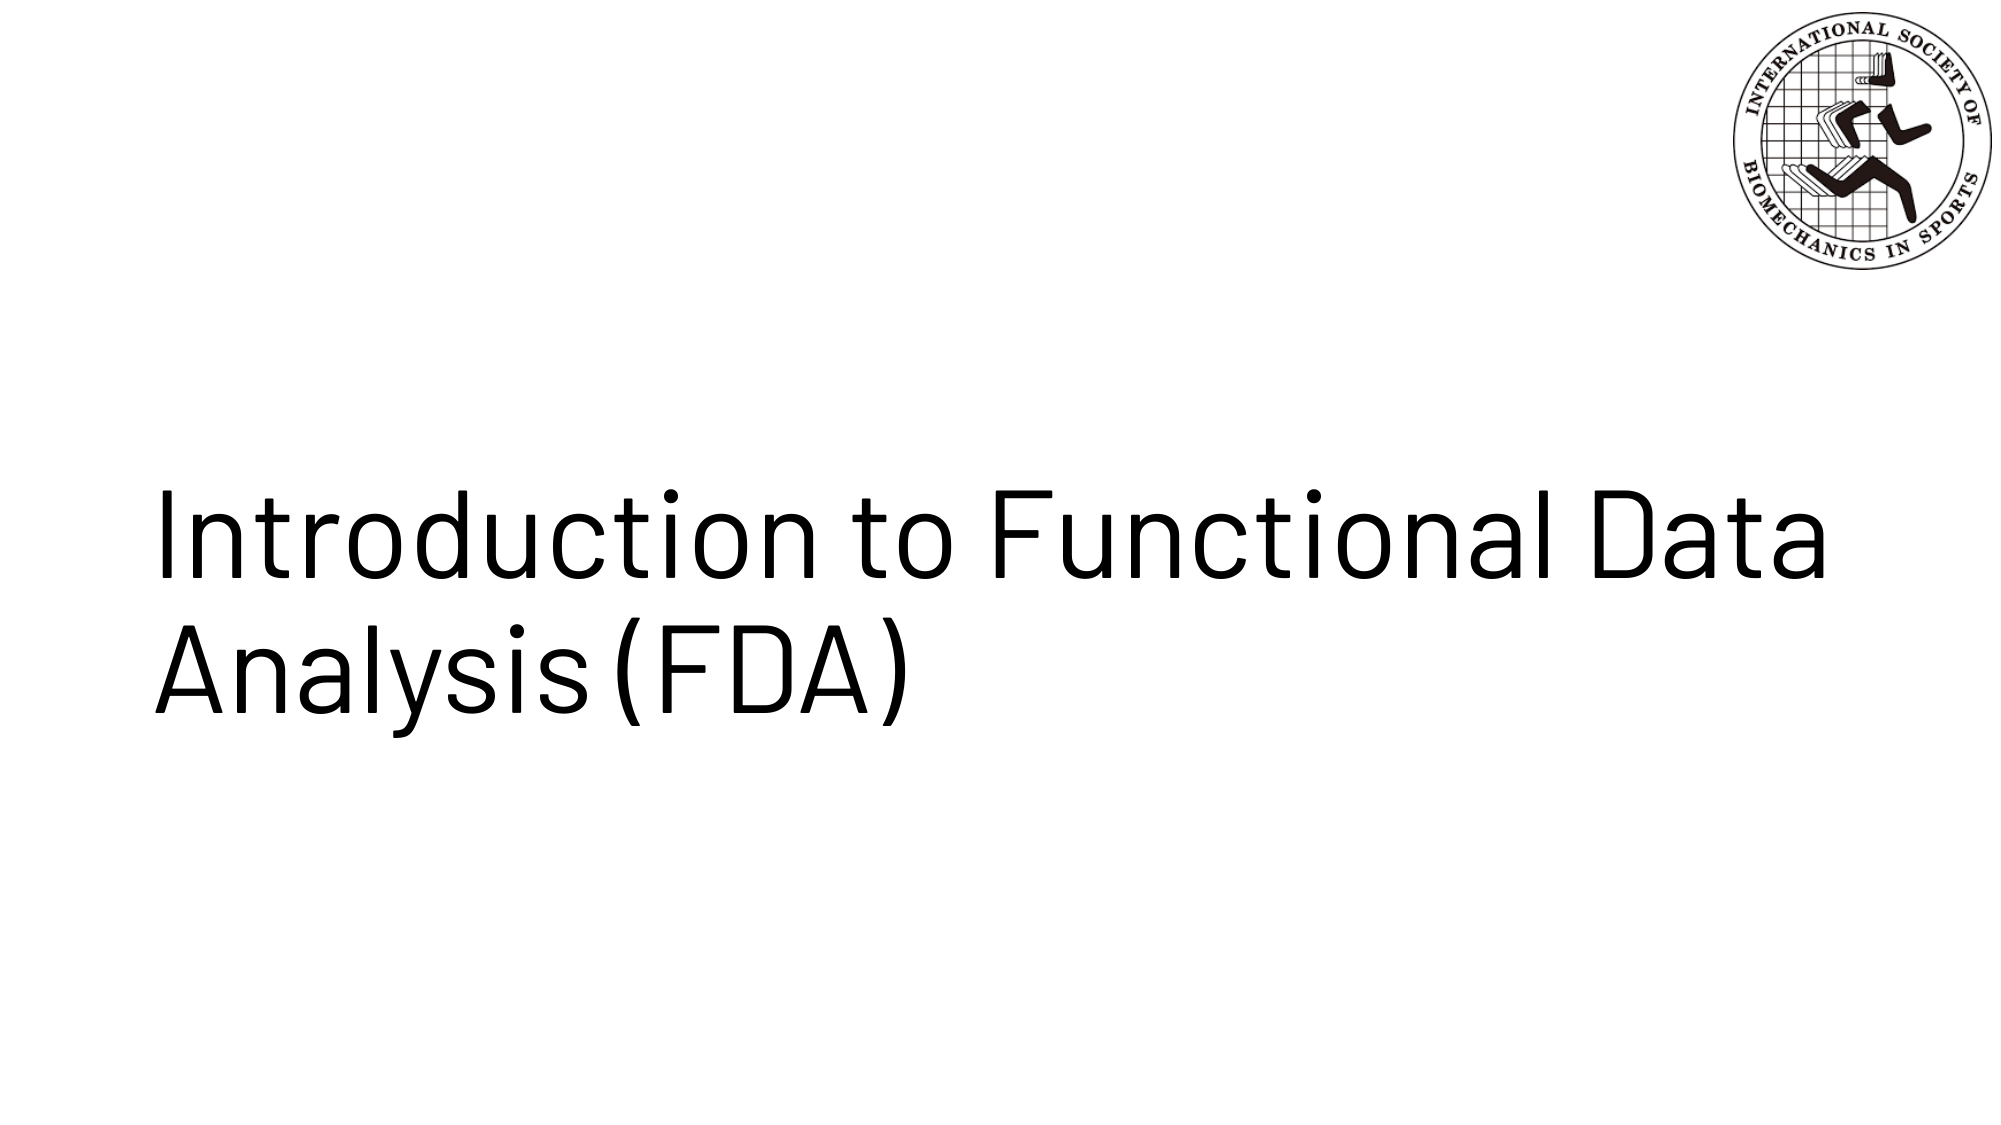

# Introduction to Functional Data Analysis (FDA)